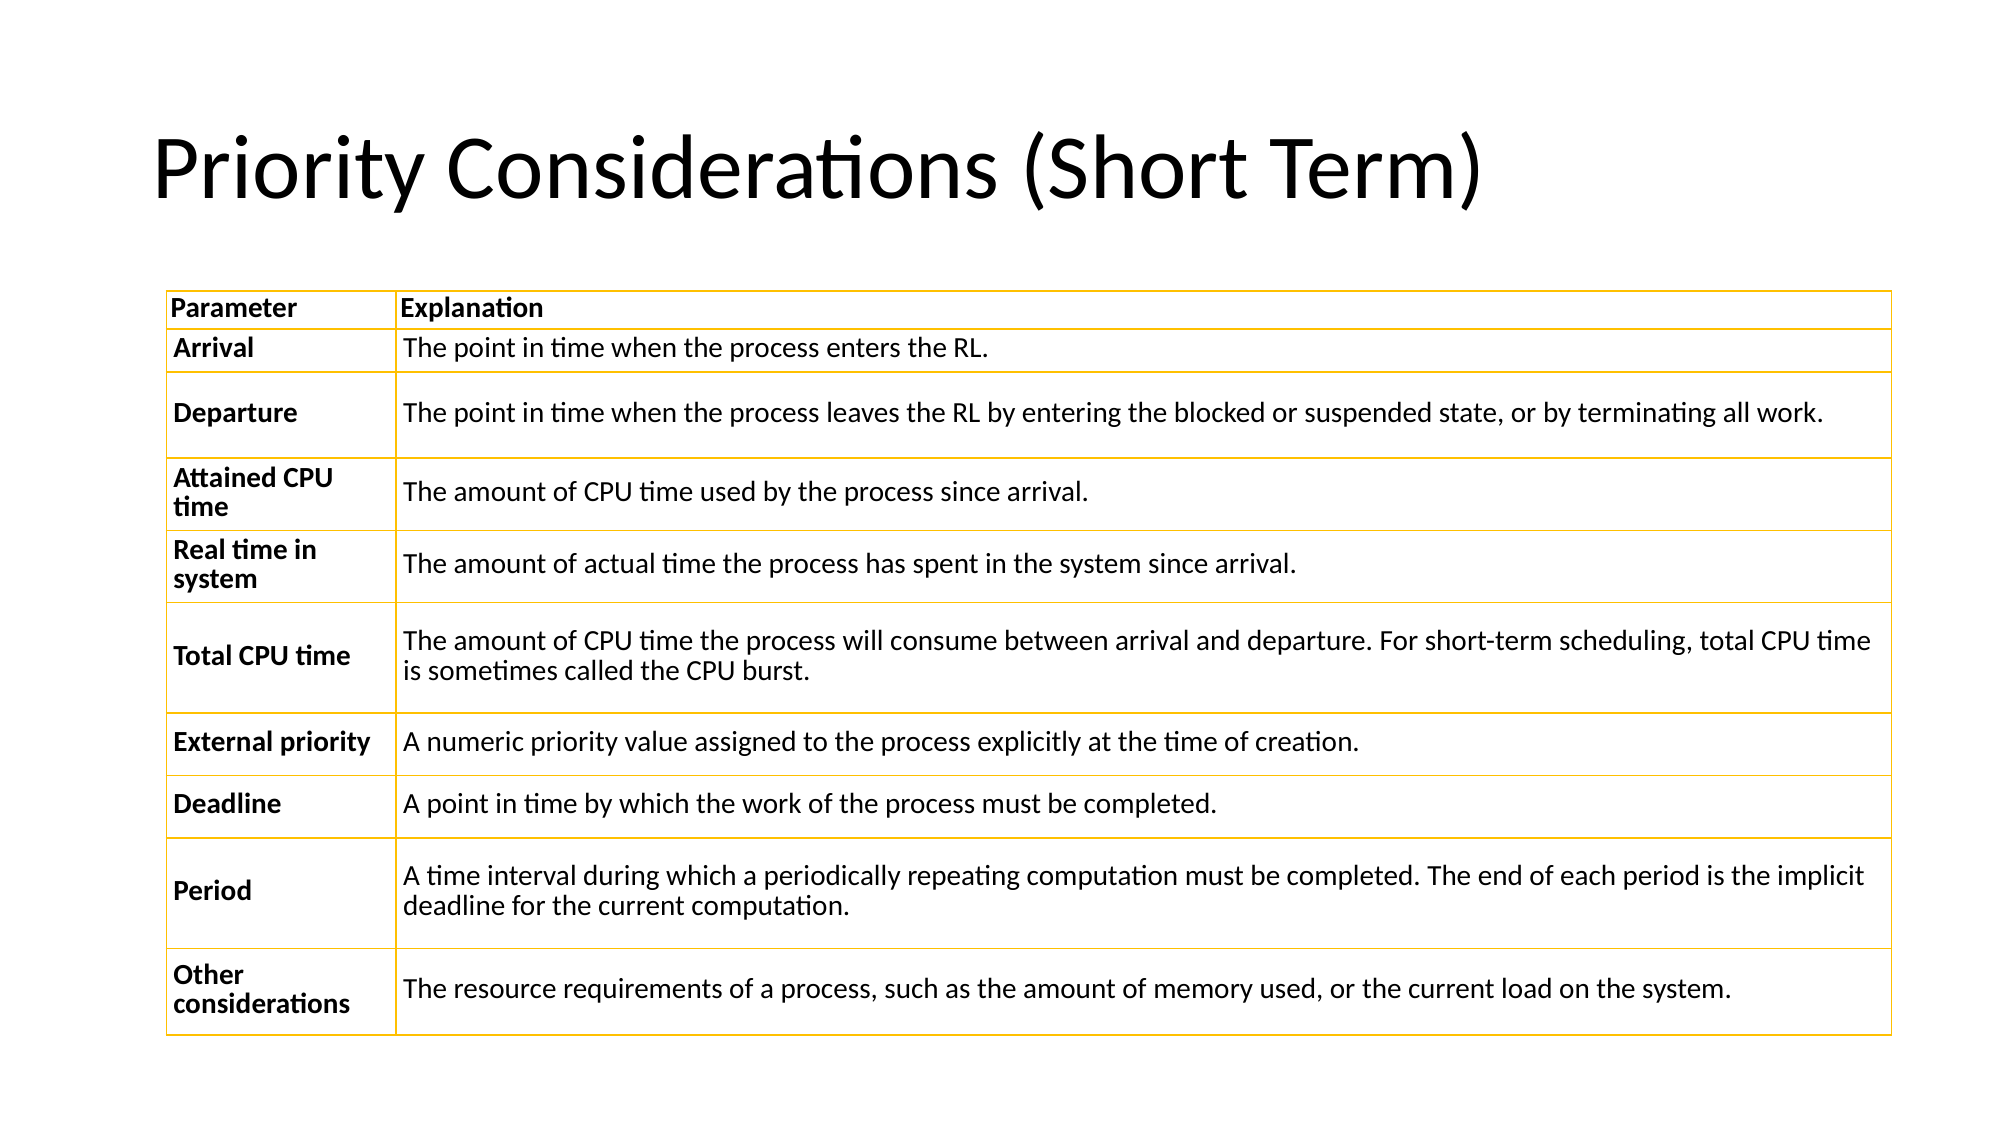

# Priority Considerations (Short Term)
| Parameter | Explanation |
| --- | --- |
| Arrival | The point in time when the process enters the RL. |
| Departure | The point in time when the process leaves the RL by entering the blocked or suspended state, or by terminating all work. |
| Attained CPU time | The amount of CPU time used by the process since arrival. |
| Real time in system | The amount of actual time the process has spent in the system since arrival. |
| Total CPU time | The amount of CPU time the process will consume between arrival and departure. For short-term scheduling, total CPU time is sometimes called the CPU burst. |
| External priority | A numeric priority value assigned to the process explicitly at the time of creation. |
| Deadline | A point in time by which the work of the process must be completed. |
| Period | A time interval during which a periodically repeating computation must be completed. The end of each period is the implicit deadline for the current computation. |
| Other considerations | The resource requirements of a process, such as the amount of memory used, or the current load on the system. |